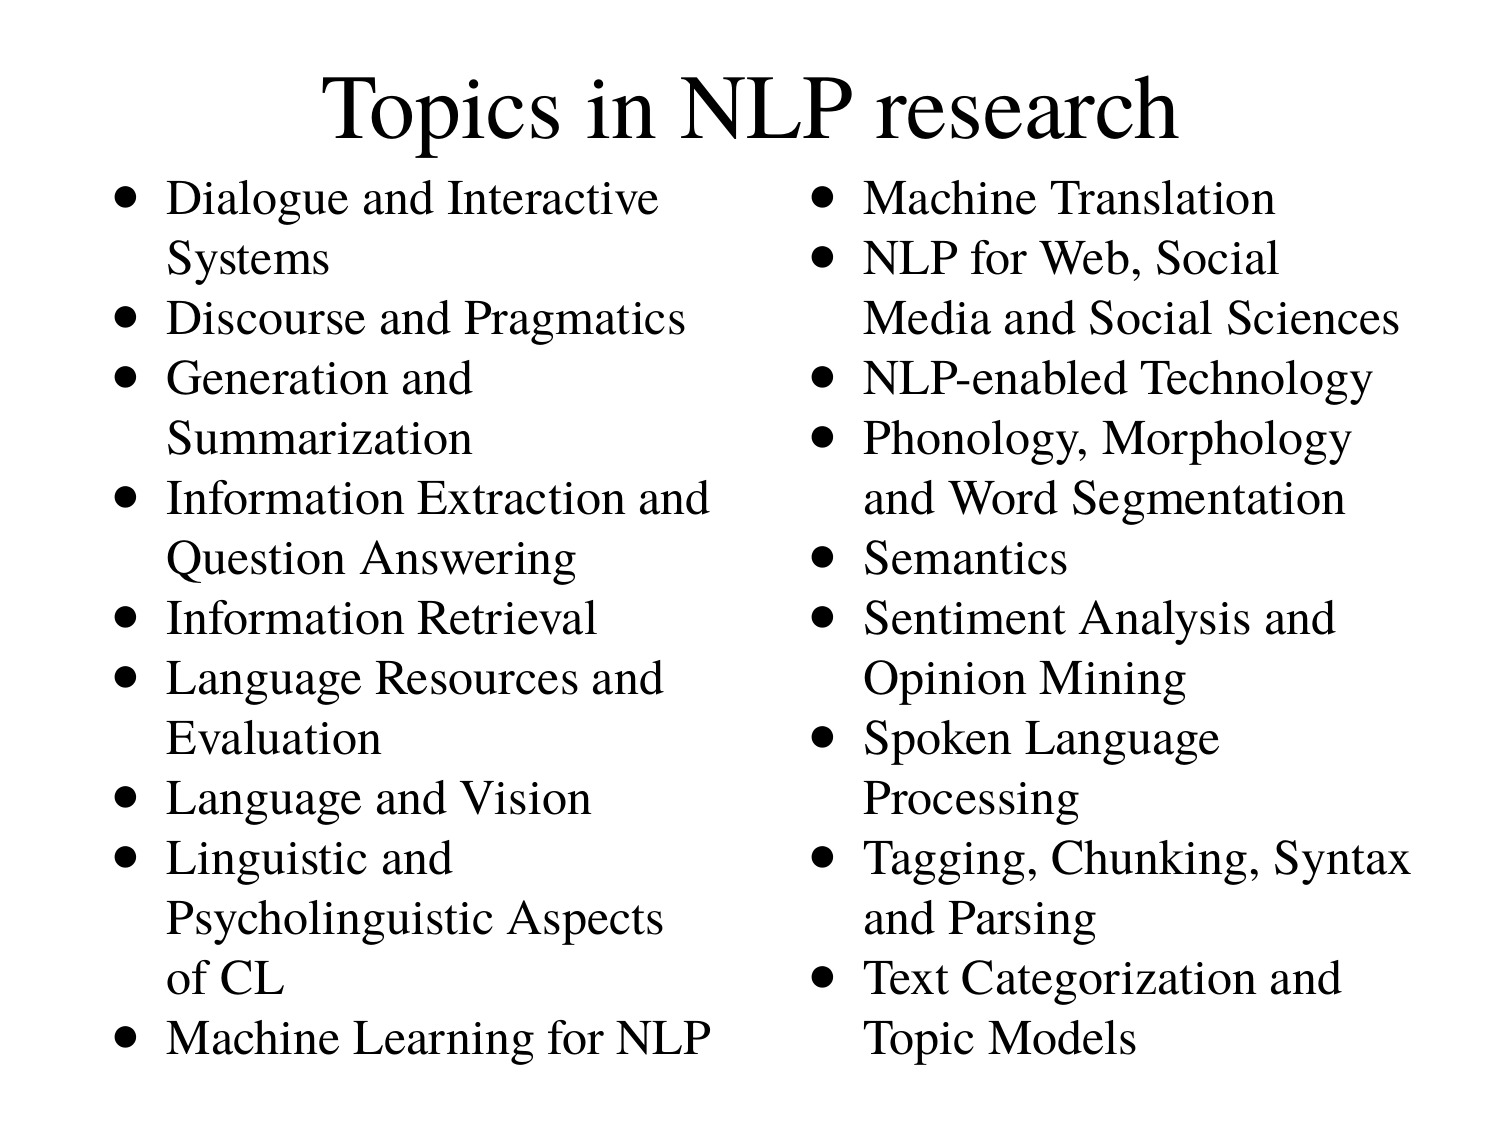

# Topics in NLP research
Dialogue and Interactive Systems
Discourse and Pragmatics
Generation and Summarization
Information Extraction and Question Answering
Information Retrieval
Language Resources and Evaluation
Language and Vision
Linguistic and Psycholinguistic Aspects of CL
Machine Learning for NLP
Machine Translation
NLP for Web, Social Media and Social Sciences
NLP-enabled Technology
Phonology, Morphology and Word Segmentation
Semantics
Sentiment Analysis and Opinion Mining
Spoken Language Processing
Tagging, Chunking, Syntax and Parsing
Text Categorization and Topic Models